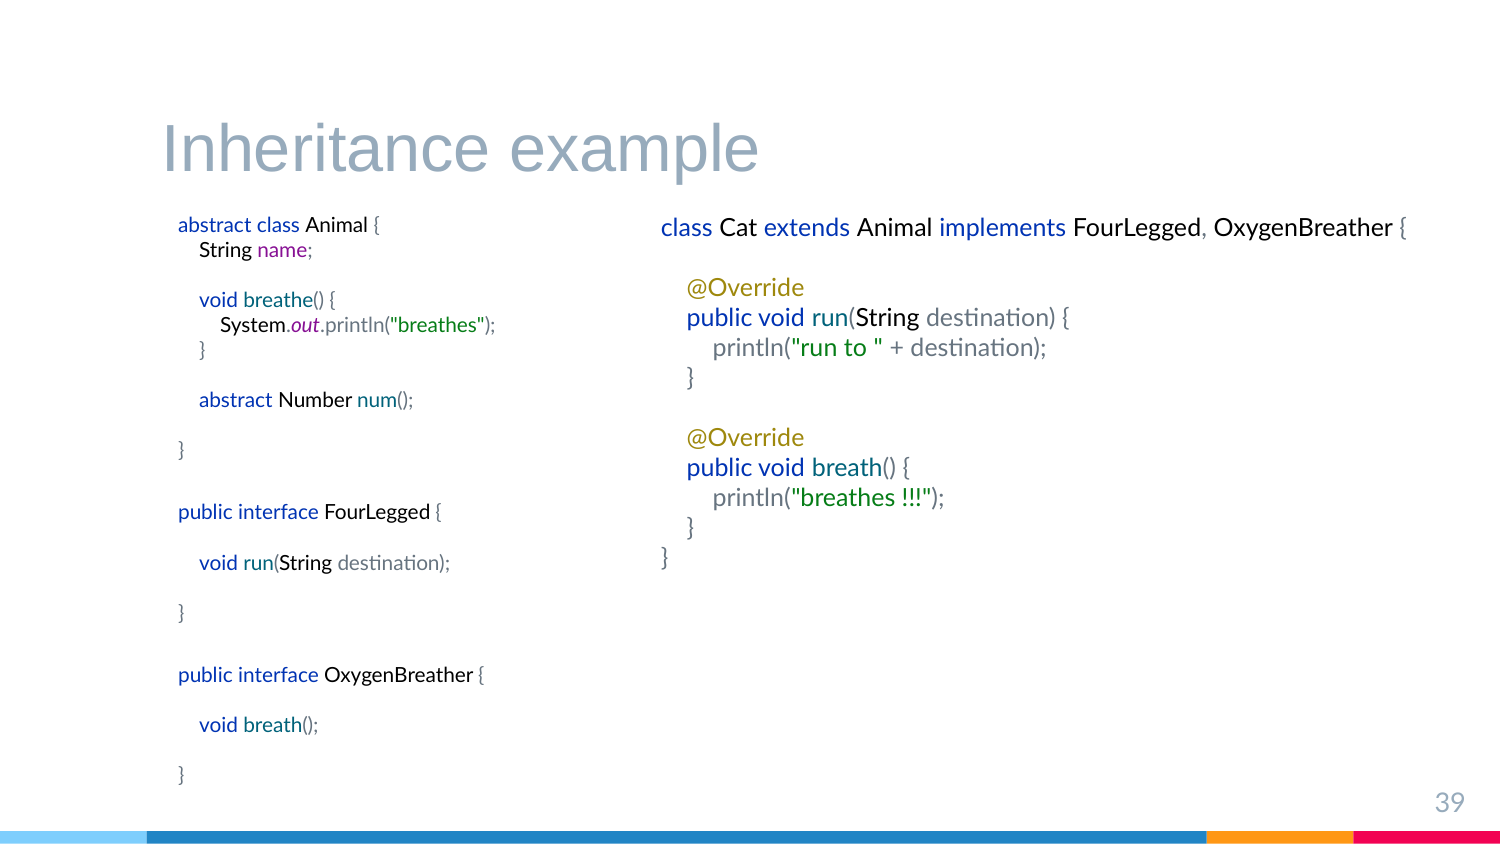

# Inheritance example
abstract class Animal {
    String name;
    void breathe() {
        System.out.println("breathes");
    }
    abstract Number num();
}
public interface FourLegged {
    void run(String destination);
}
public interface OxygenBreather {
    void breath();
}
class Cat extends Animal implements FourLegged, OxygenBreather {
    @Override
    public void run(String destination) {
        println("run to " + destination);
    }
    @Override
    public void breath() {
        println("breathes !!!");
    }
}
39